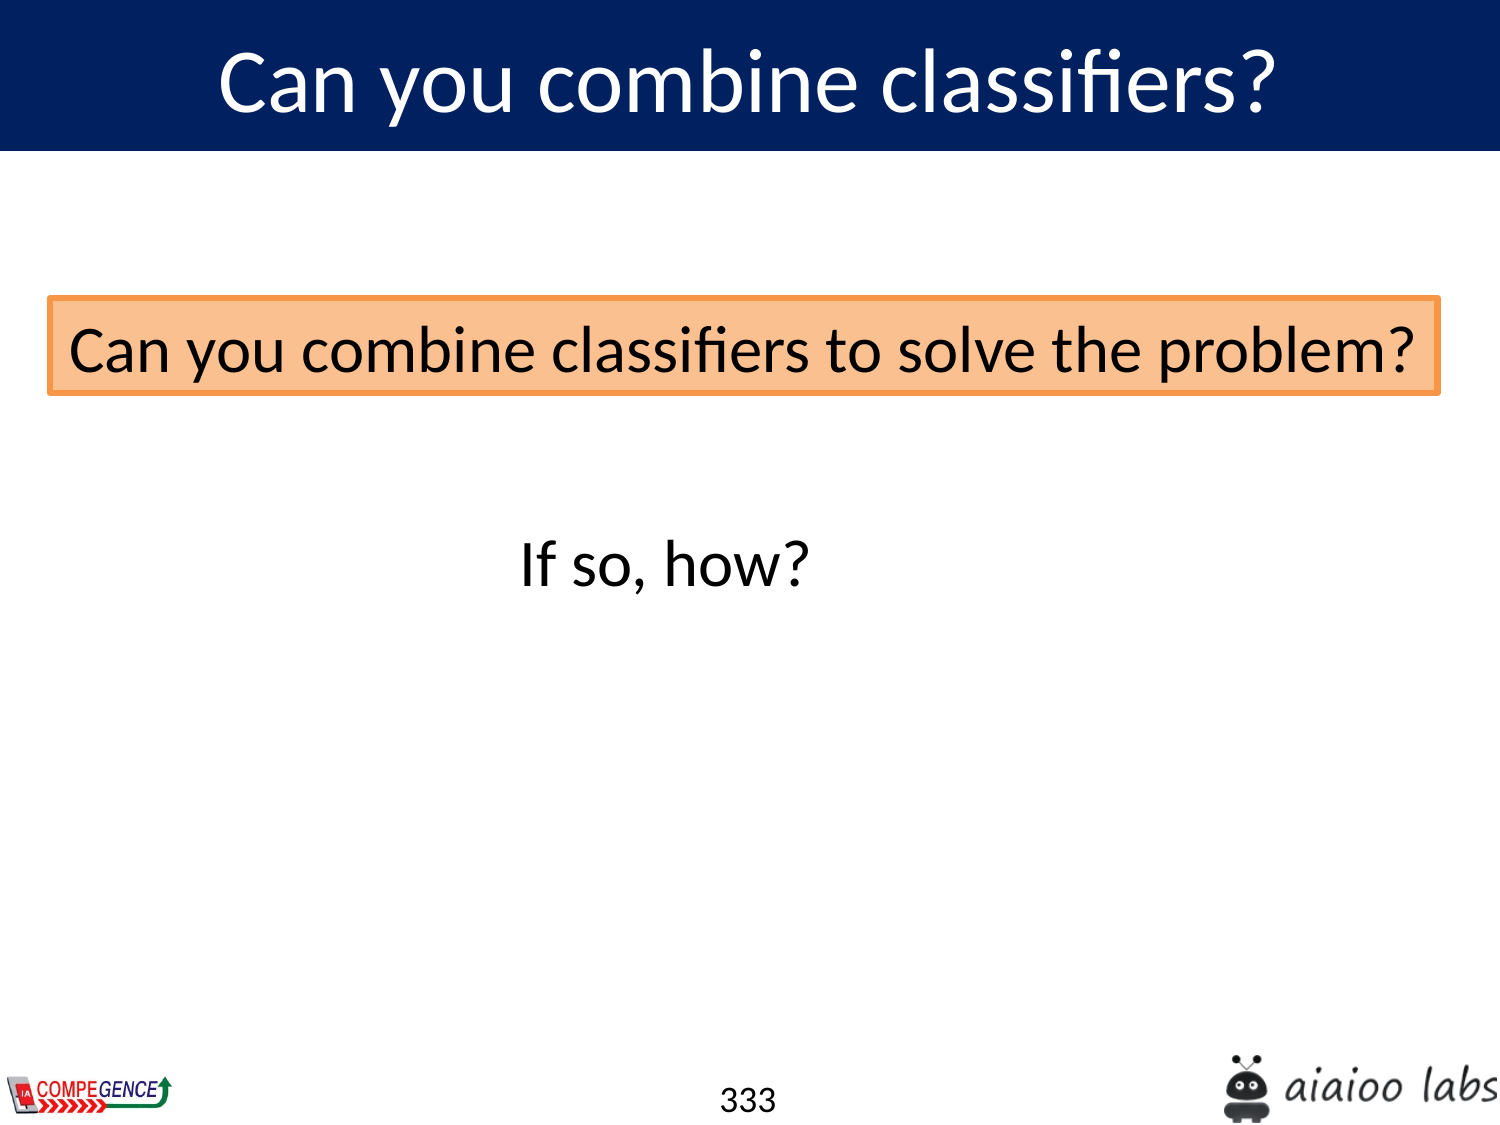

Can you combine classifiers?
Can you combine classifiers to solve the problem?
If so, how?